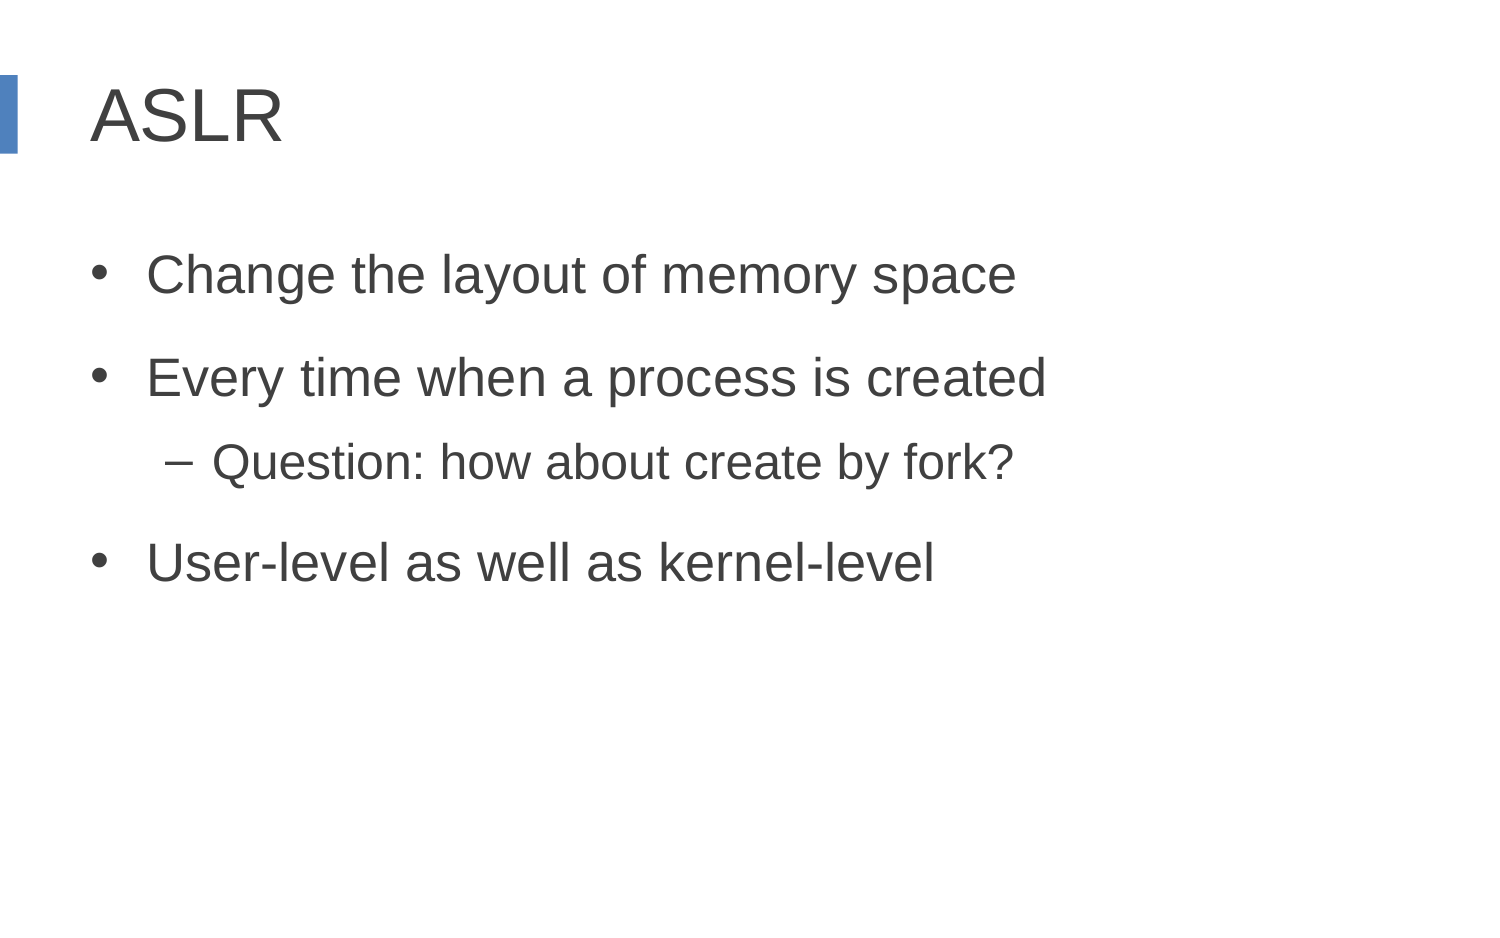

# ASLR
Change the layout of memory space
Every time when a process is created
Question: how about create by fork?
User-level as well as kernel-level